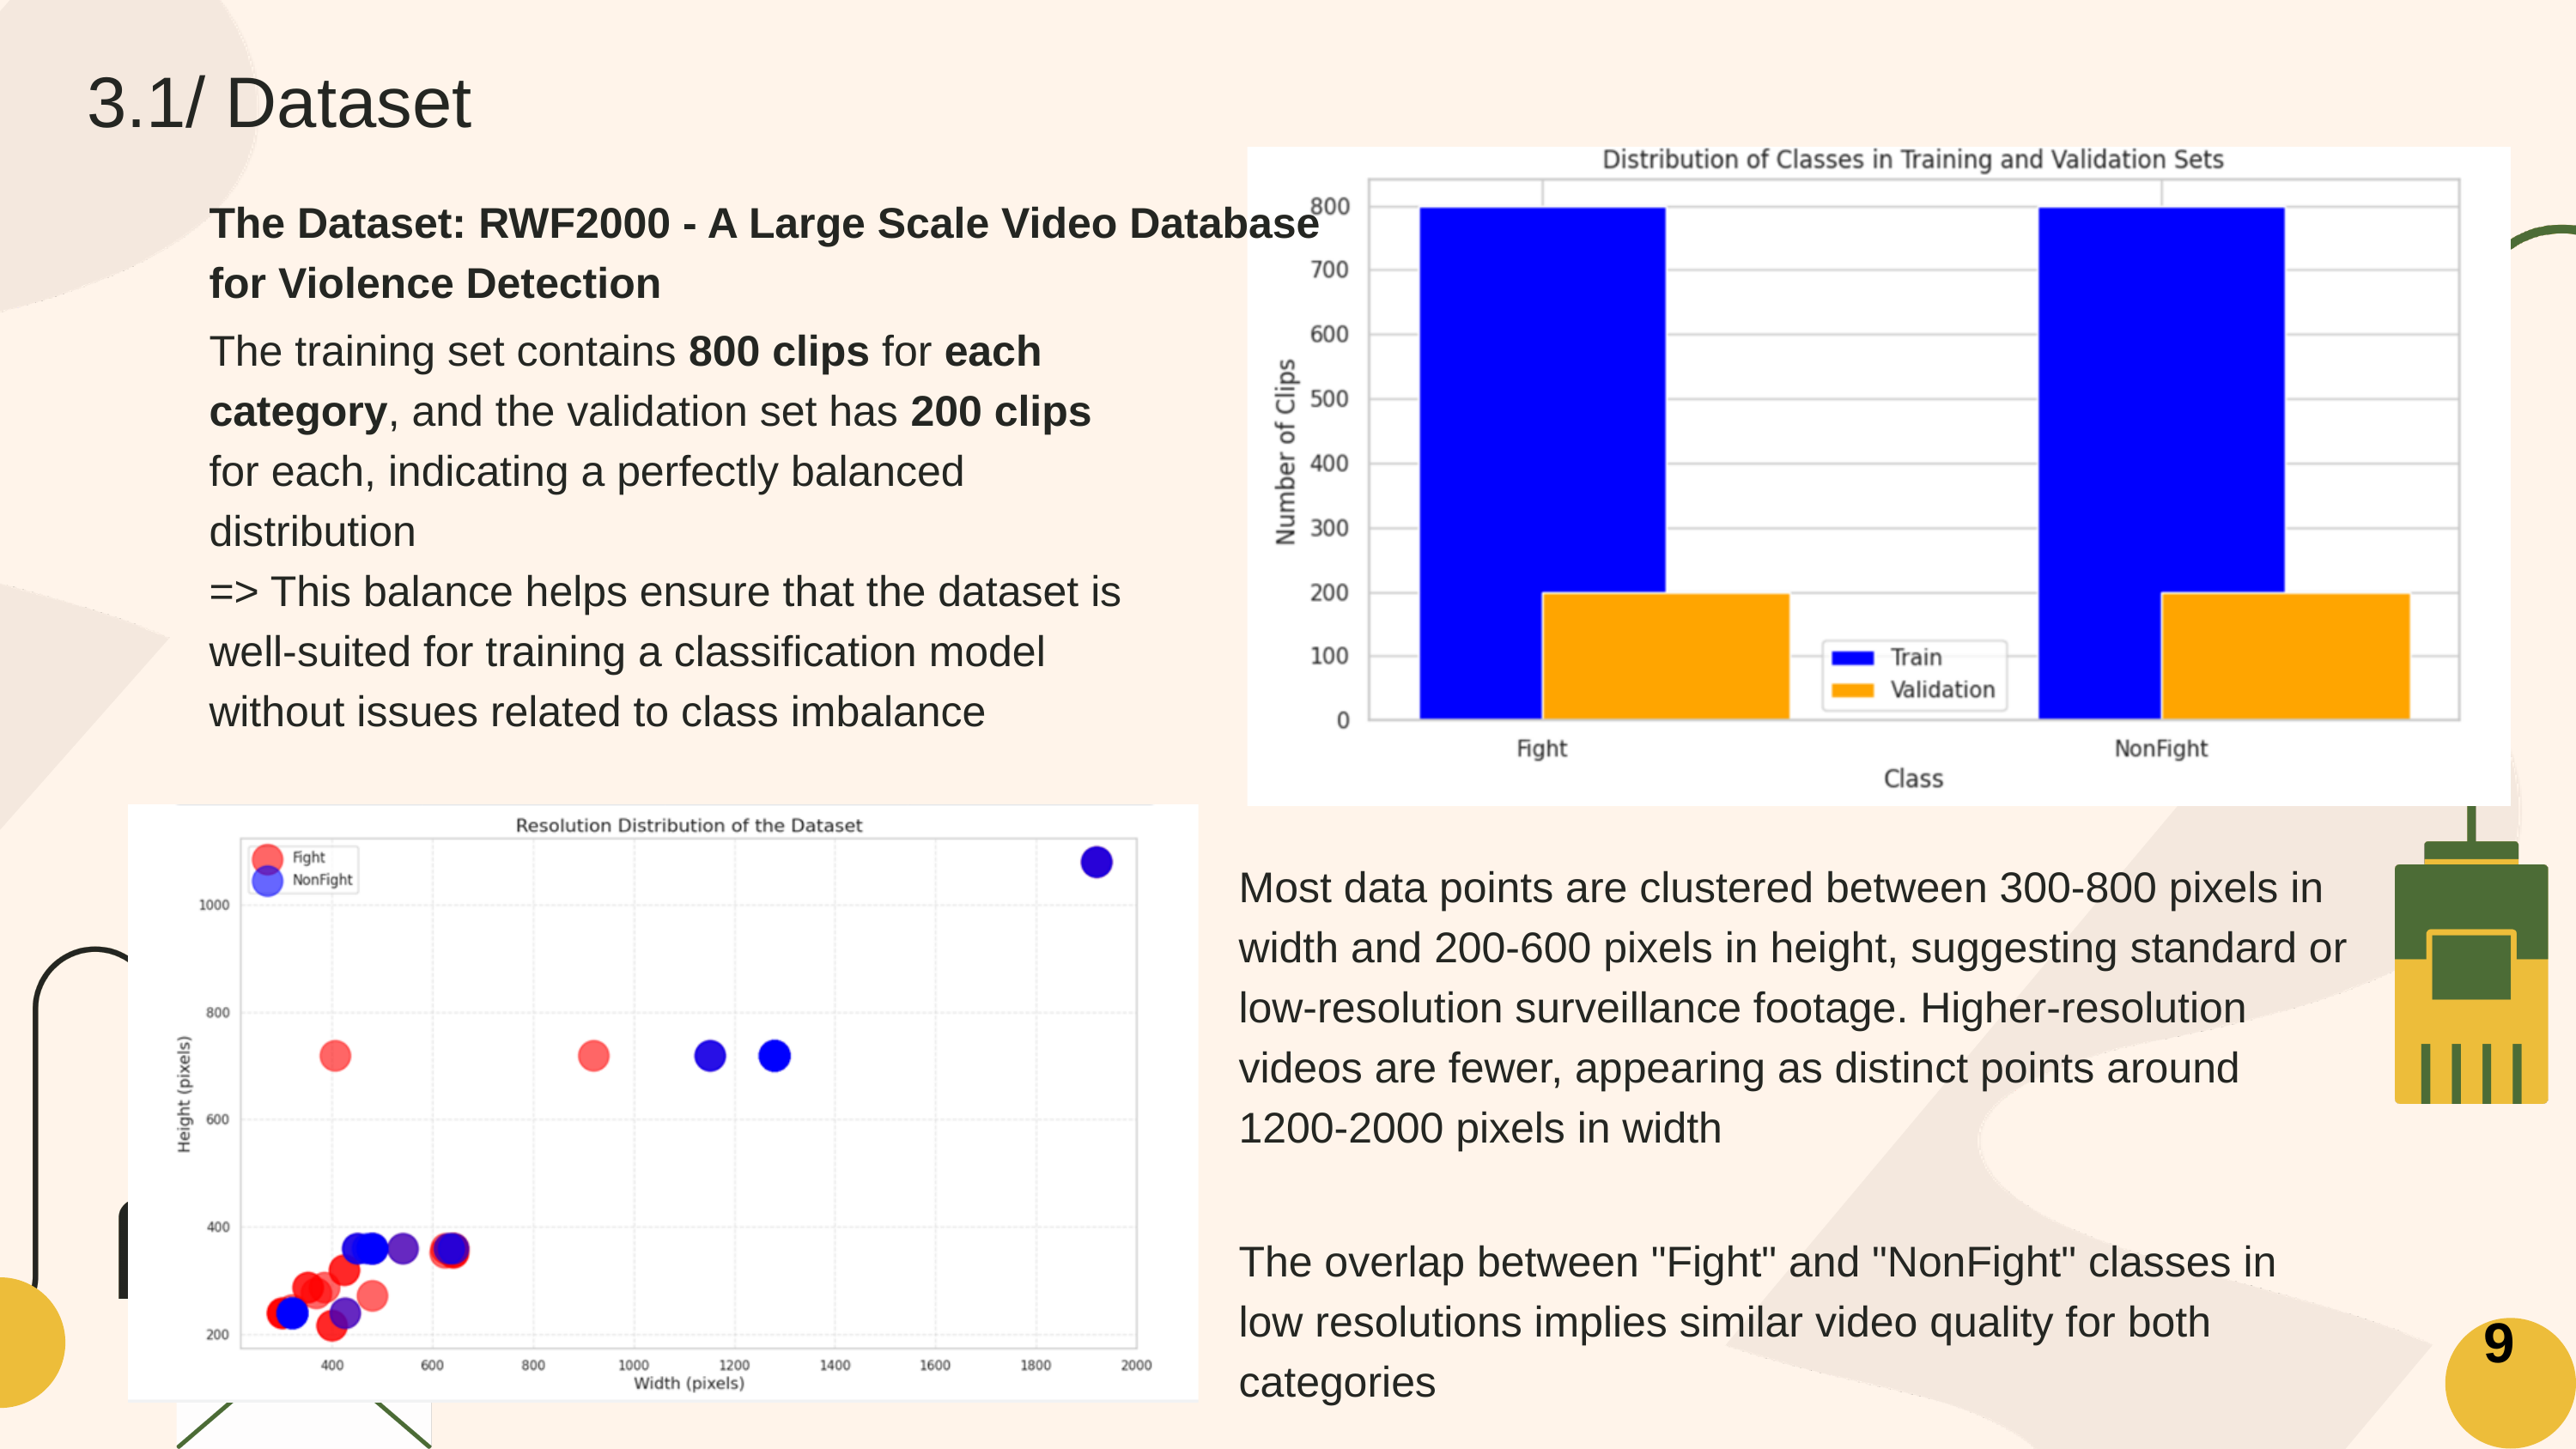

3.1/ Dataset

The Dataset: RWF2000 - A Large Scale Video Database for Violence Detection

The training set contains 800 clips for each category, and the validation set has 200 clips for each, indicating a perfectly balanced distribution
=> This balance helps ensure that the dataset is well-suited for training a classification model without issues related to class imbalance

Most data points are clustered between 300-800 pixels in width and 200-600 pixels in height, suggesting standard or low-resolution surveillance footage. Higher-resolution videos are fewer, appearing as distinct points around 1200-2000 pixels in width

The overlap between "Fight" and "NonFight" classes in low resolutions implies similar video quality for both categories

9